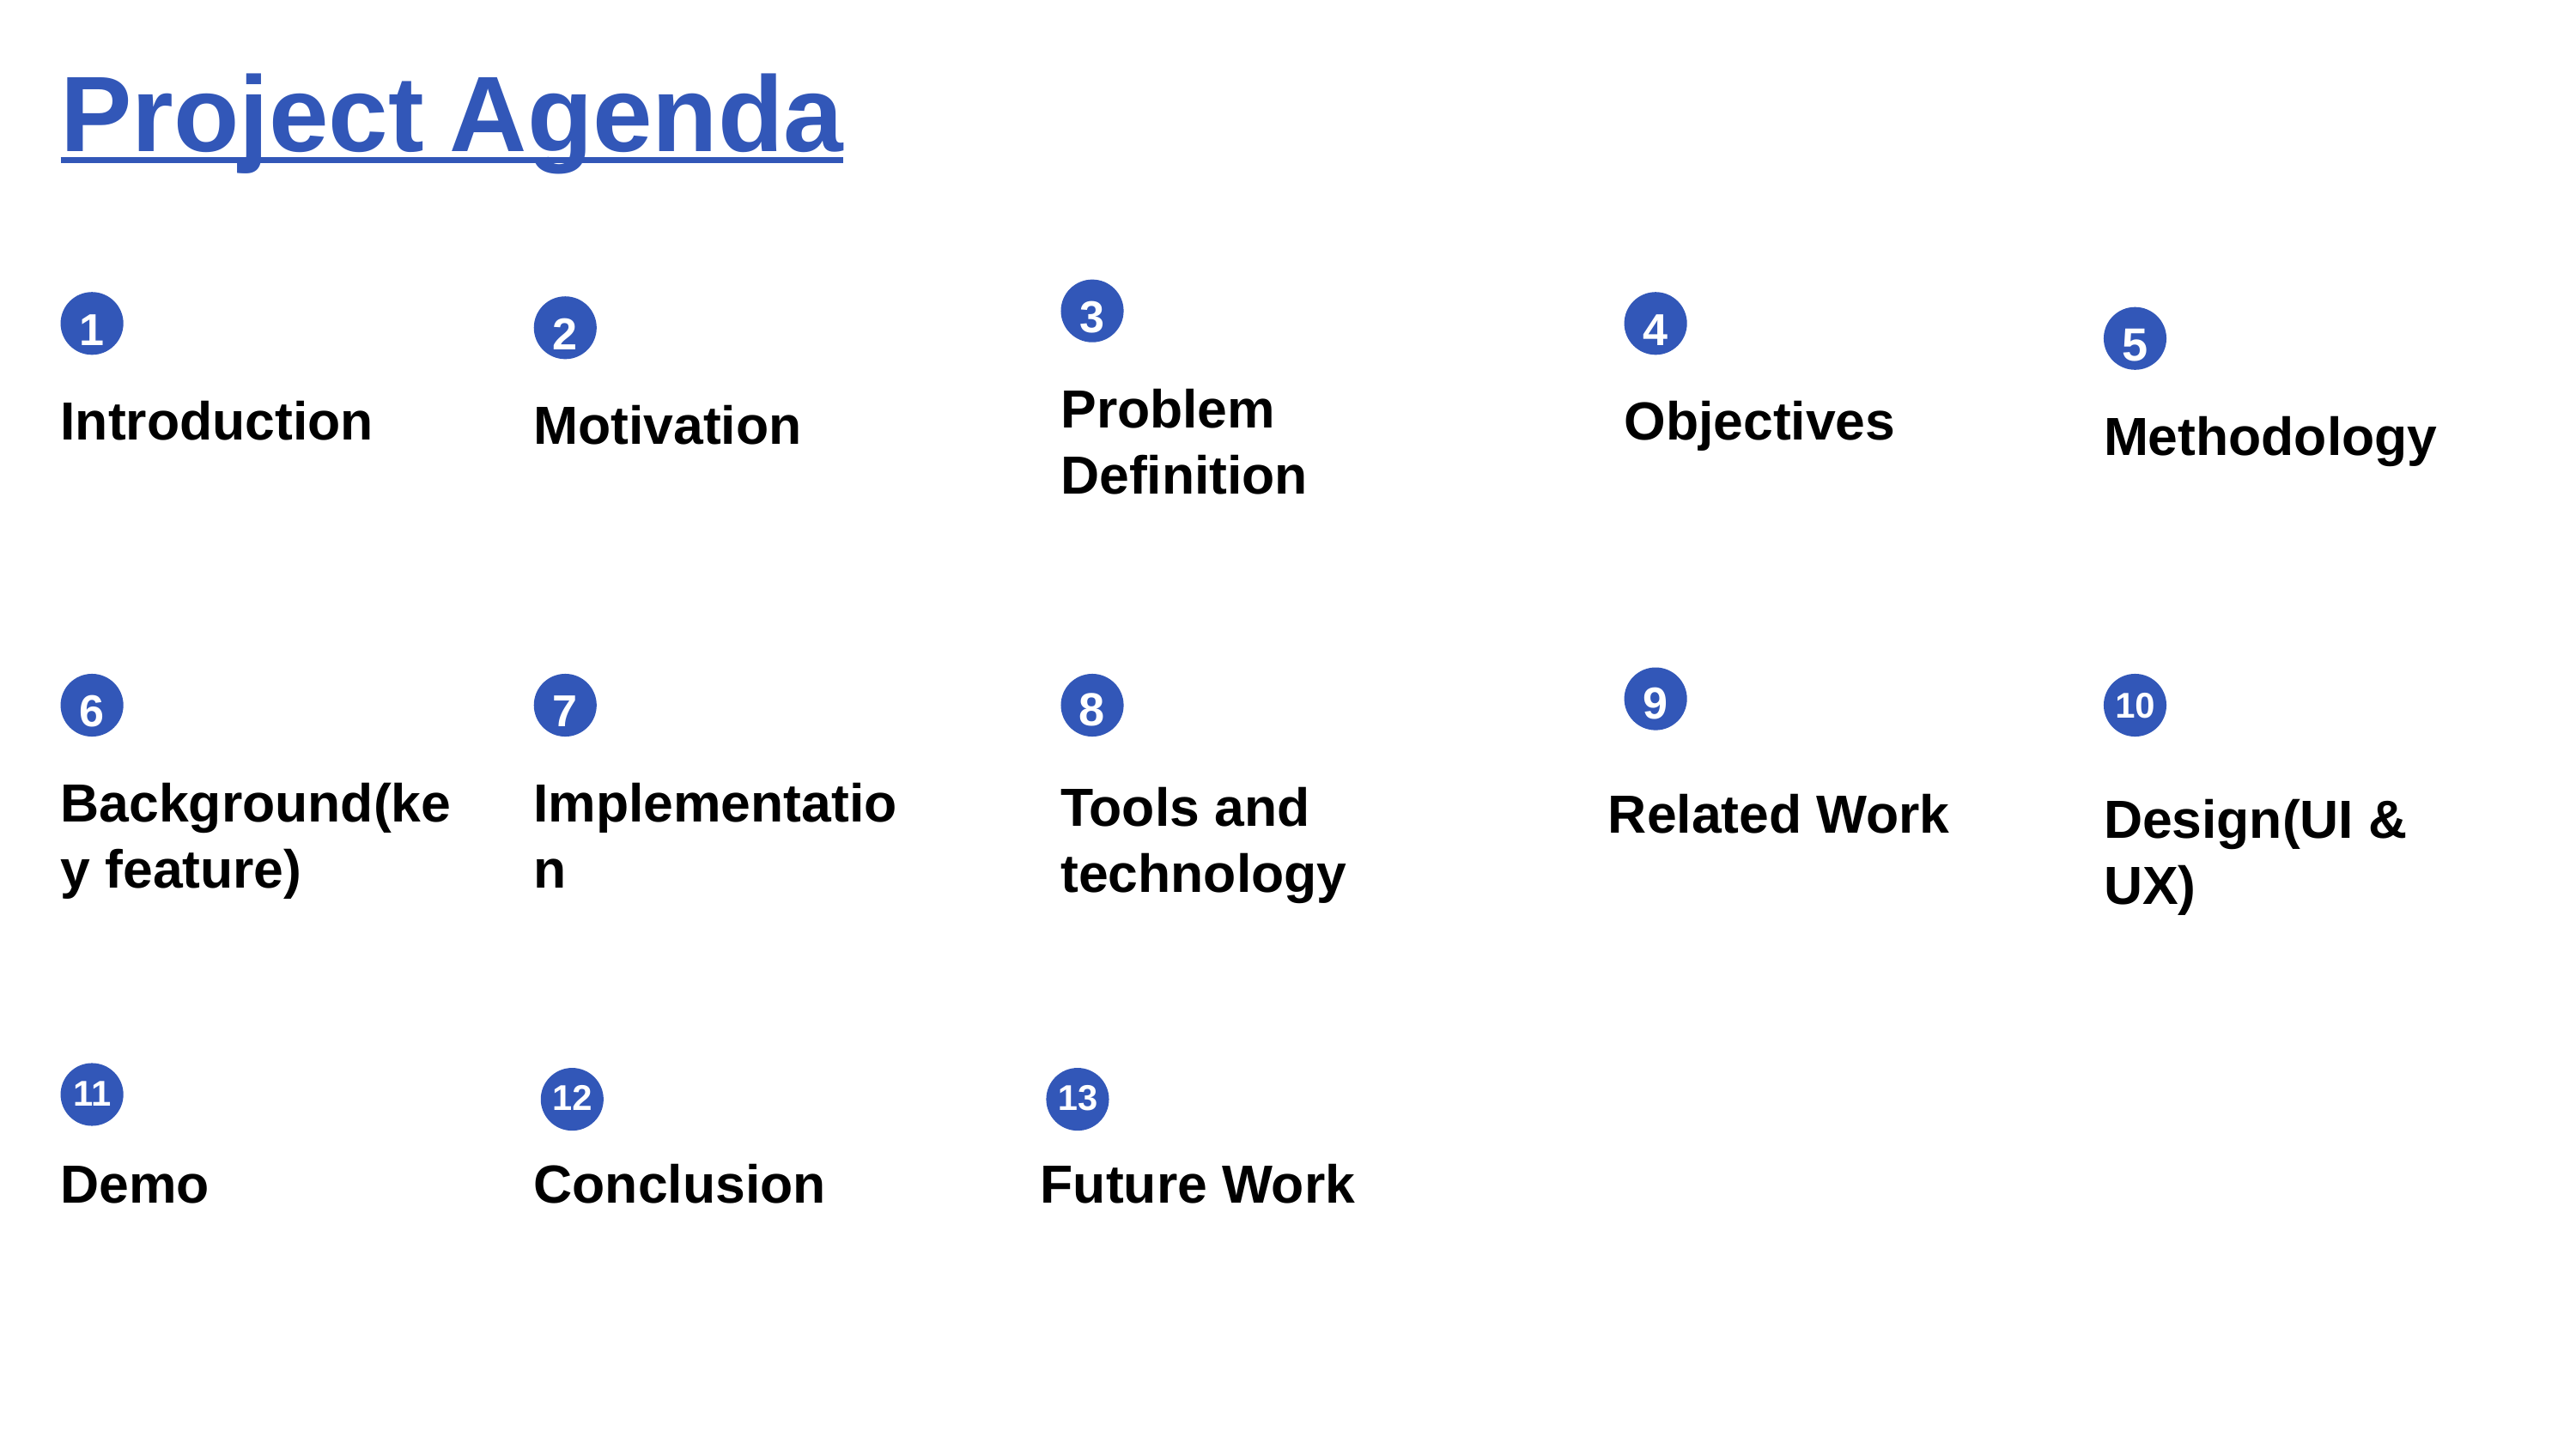

Project Agenda

3
Problem Definition

1
Introduction

4
Objectives

2
Motivation

5
Methodology

9
Related Work

6
Background(key feature)

7
Implementation

Tools and technology

10
Design(UI & UX)

8

1
11
Demo

1
12
Conclusion

1
13
Future Work